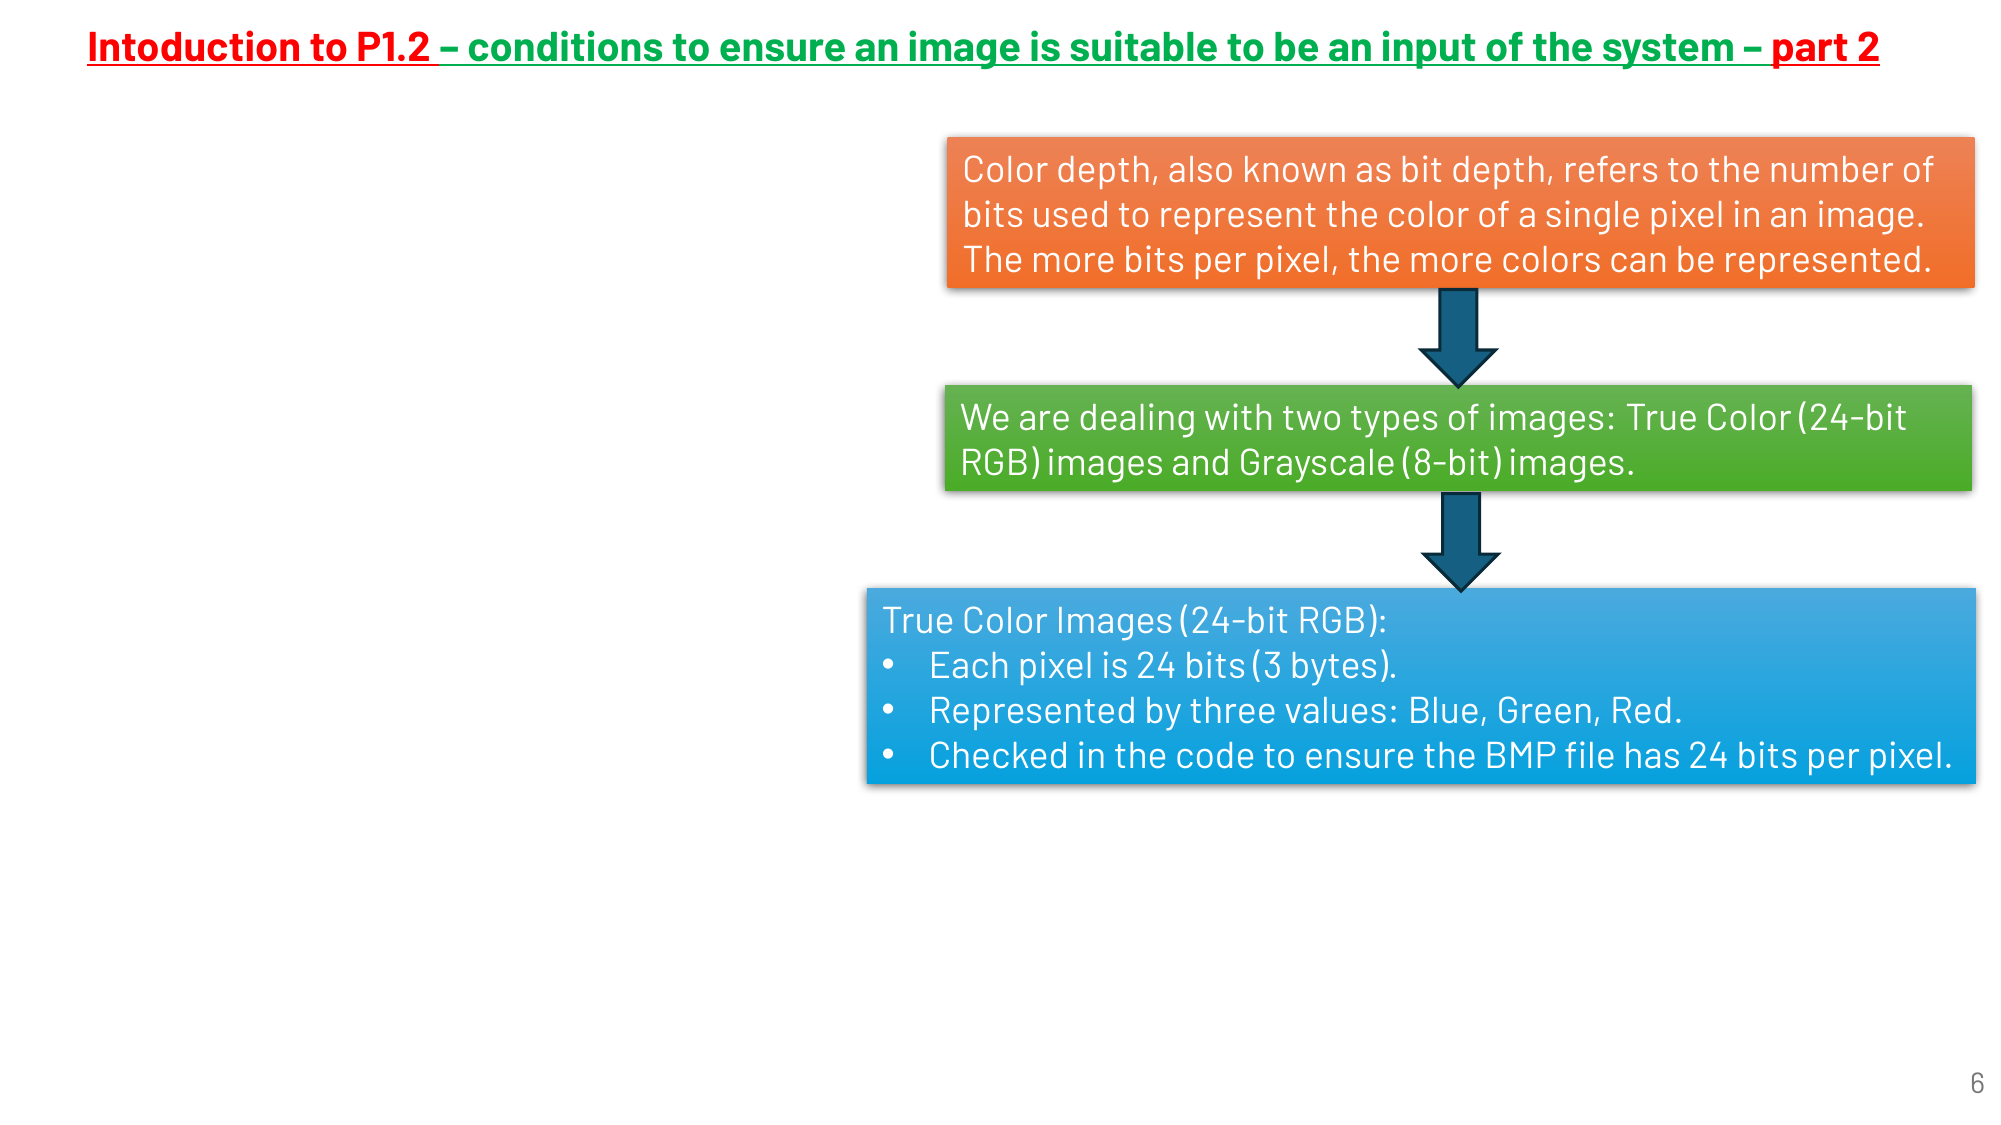

Intoduction to P1.2 – conditions to ensure an image is suitable to be an input of the system – part 2
Color depth, also known as bit depth, refers to the number of bits used to represent the color of a single pixel in an image. The more bits per pixel, the more colors can be represented.

We are dealing with two types of images: True Color (24-bit RGB) images and Grayscale (8-bit) images.

True Color Images (24-bit RGB):
Each pixel is 24 bits (3 bytes).
Represented by three values: Blue, Green, Red.
Checked in the code to ensure the BMP file has 24 bits per pixel.
6